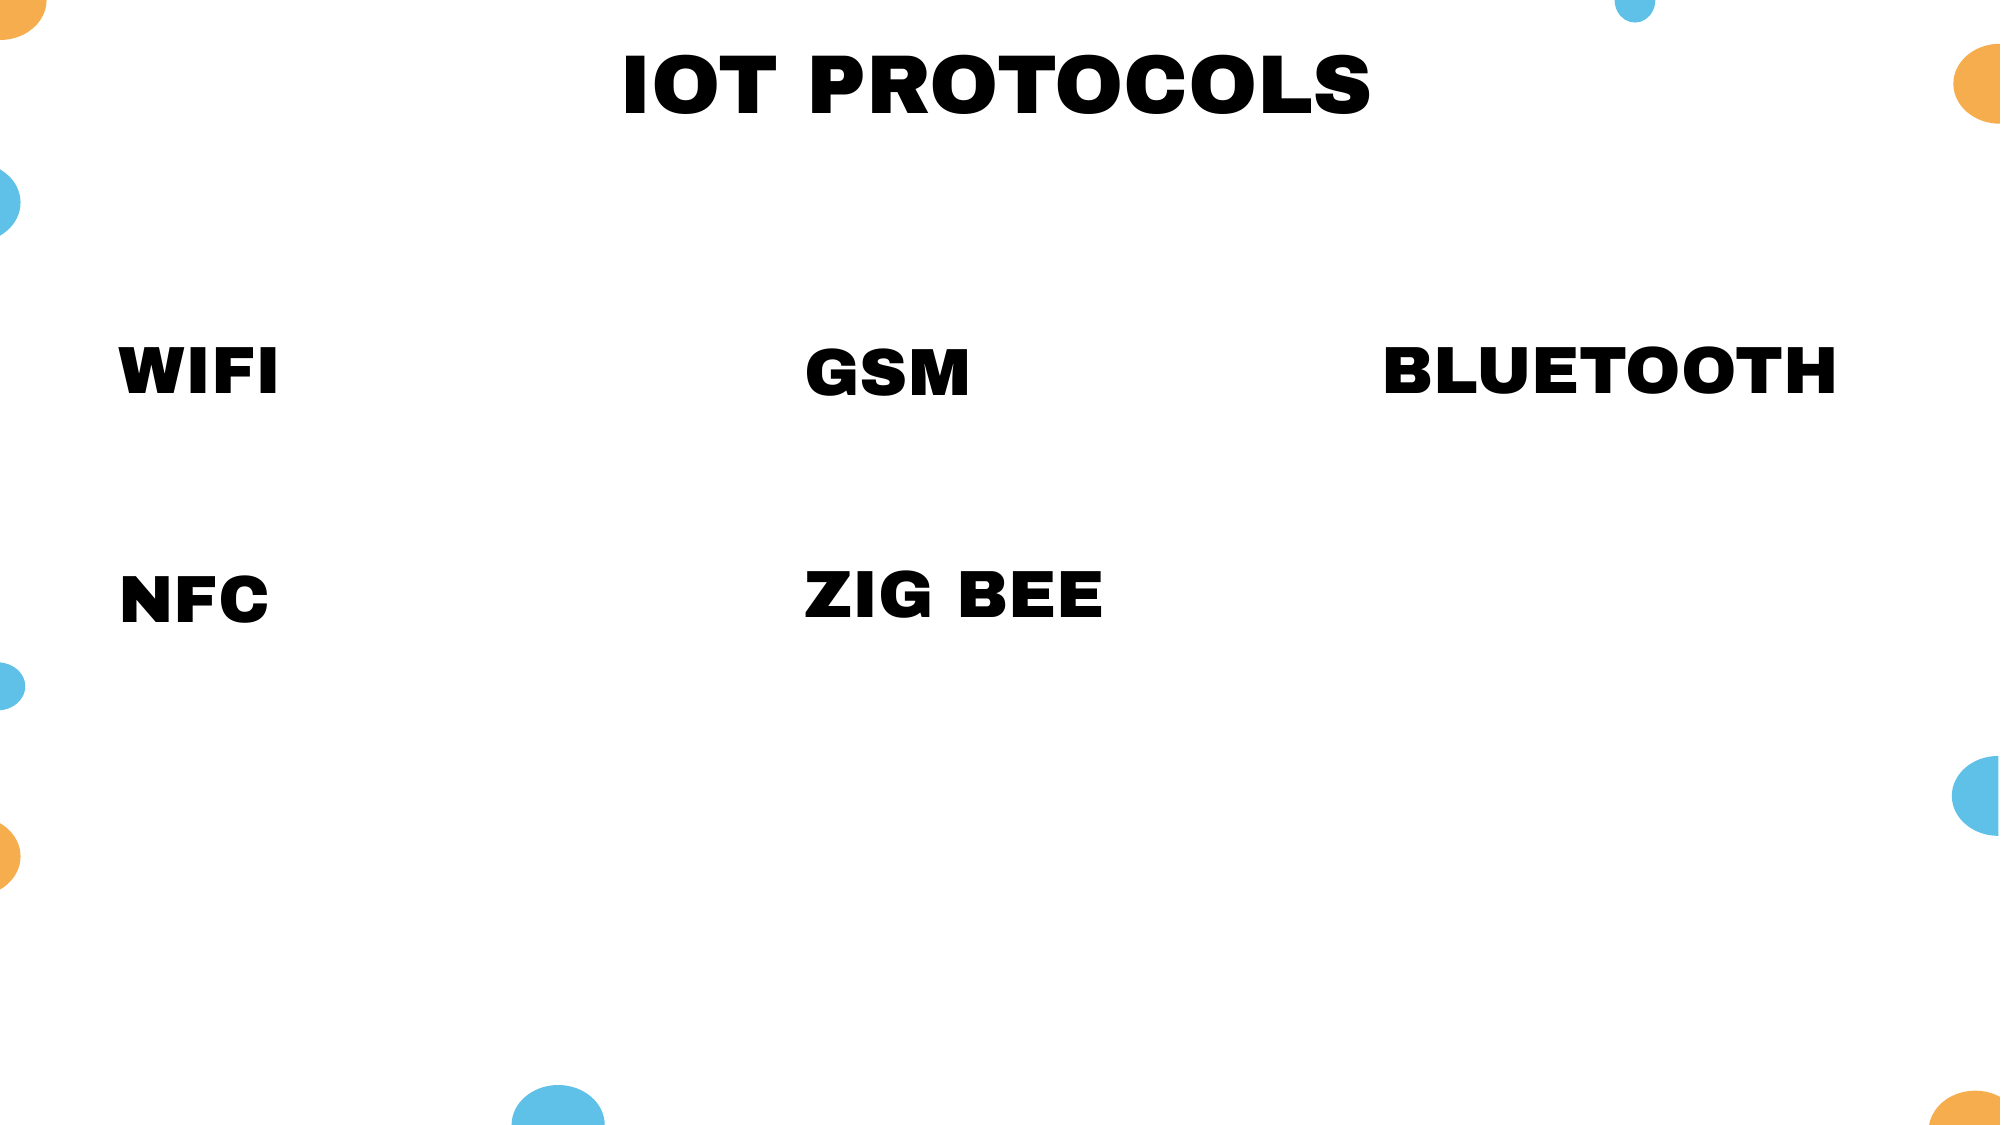

IOT PROTOCOLS

BLUETOOTH
WIFI
GSM
ZIG BEE
NFC